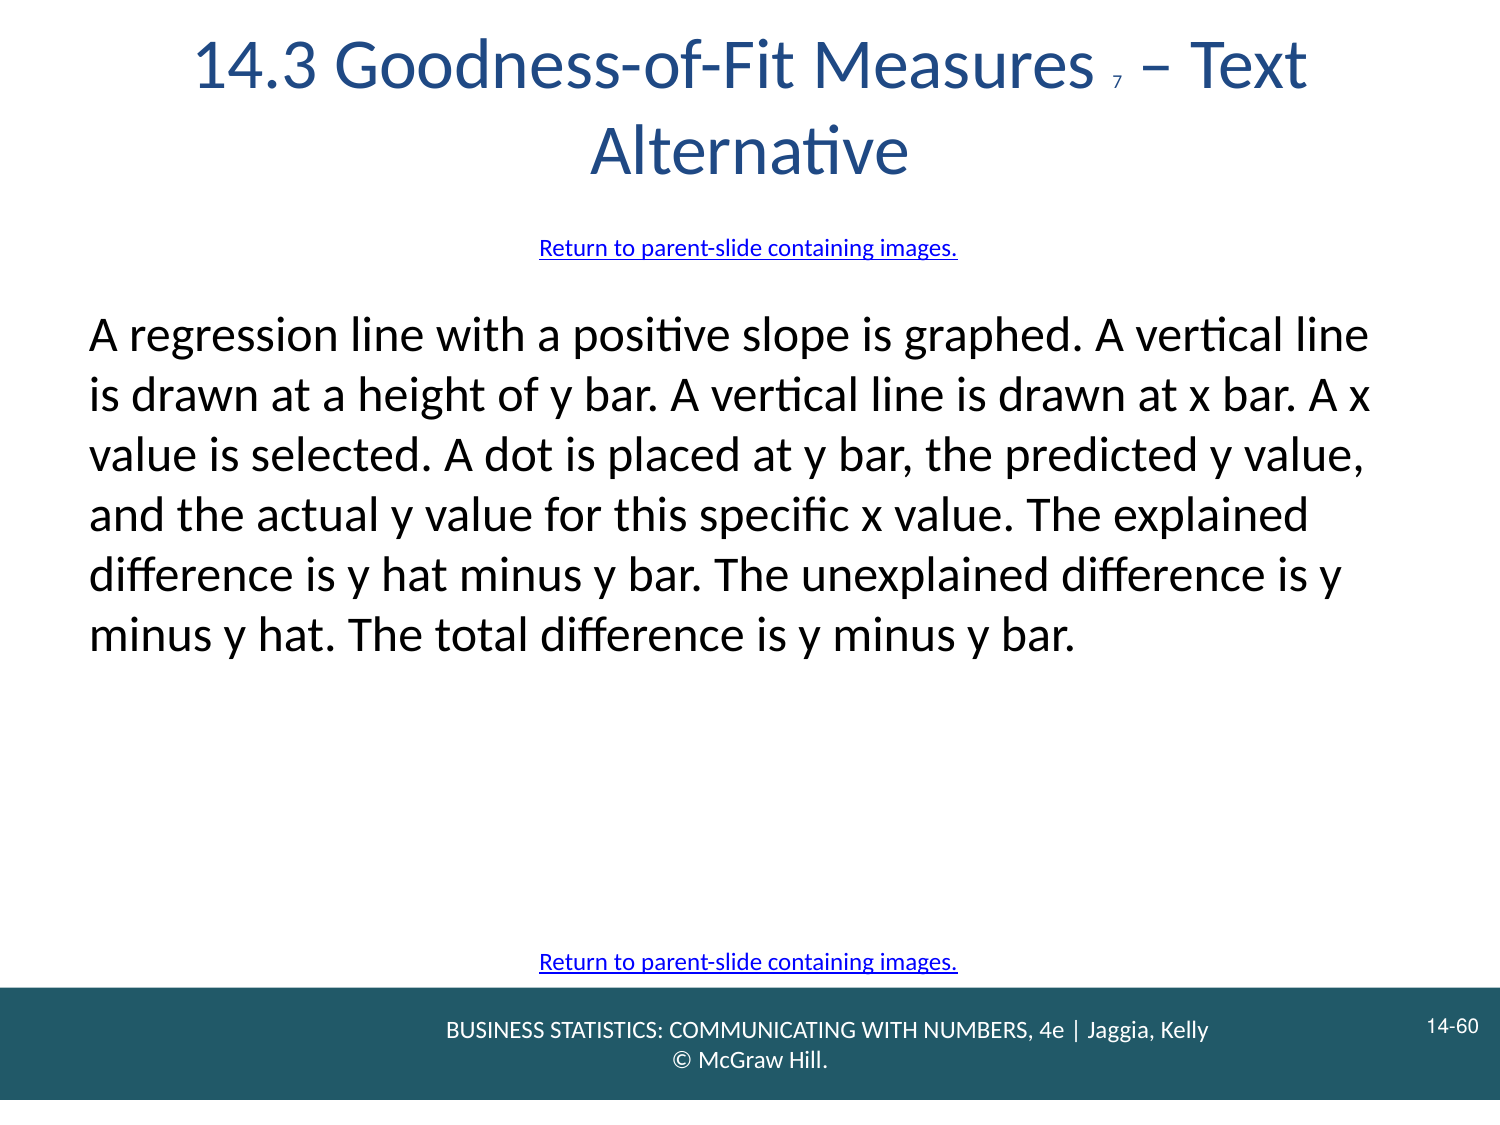

# 14.3 Goodness-of-Fit Measures 7 – Text Alternative
Return to parent-slide containing images.
A regression line with a positive slope is graphed. A vertical line is drawn at a height of y bar. A vertical line is drawn at x bar. A x value is selected. A dot is placed at y bar, the predicted y value, and the actual y value for this specific x value. The explained difference is y hat minus y bar. The unexplained difference is y minus y hat. The total difference is y minus y bar.
Return to parent-slide containing images.